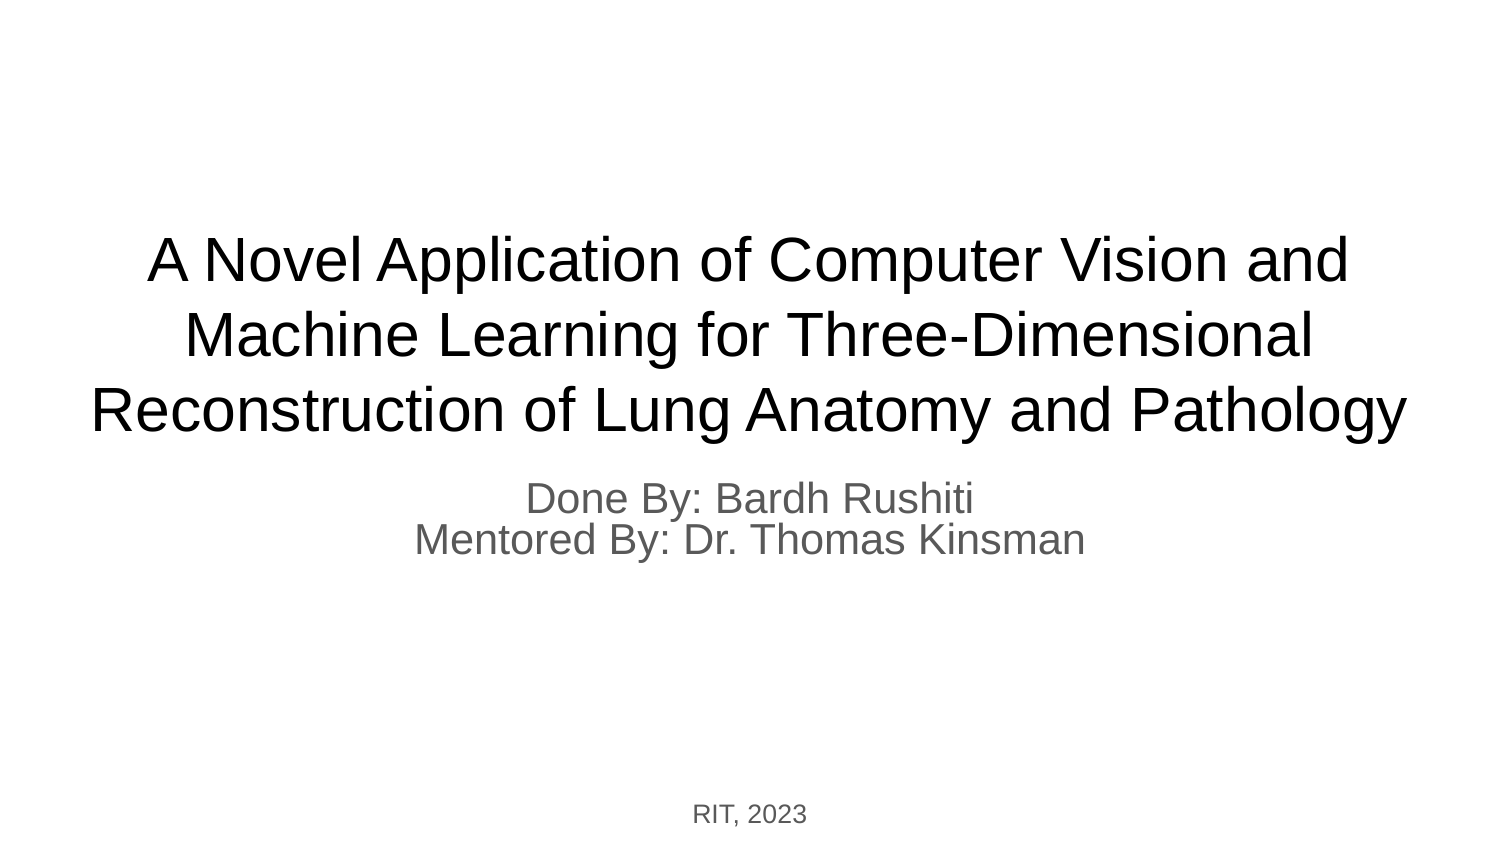

# A Novel Application of Computer Vision and Machine Learning for Three-Dimensional Reconstruction of Lung Anatomy and Pathology
Done By: Bardh Rushiti
Mentored By: Dr. Thomas Kinsman
RIT, 2023